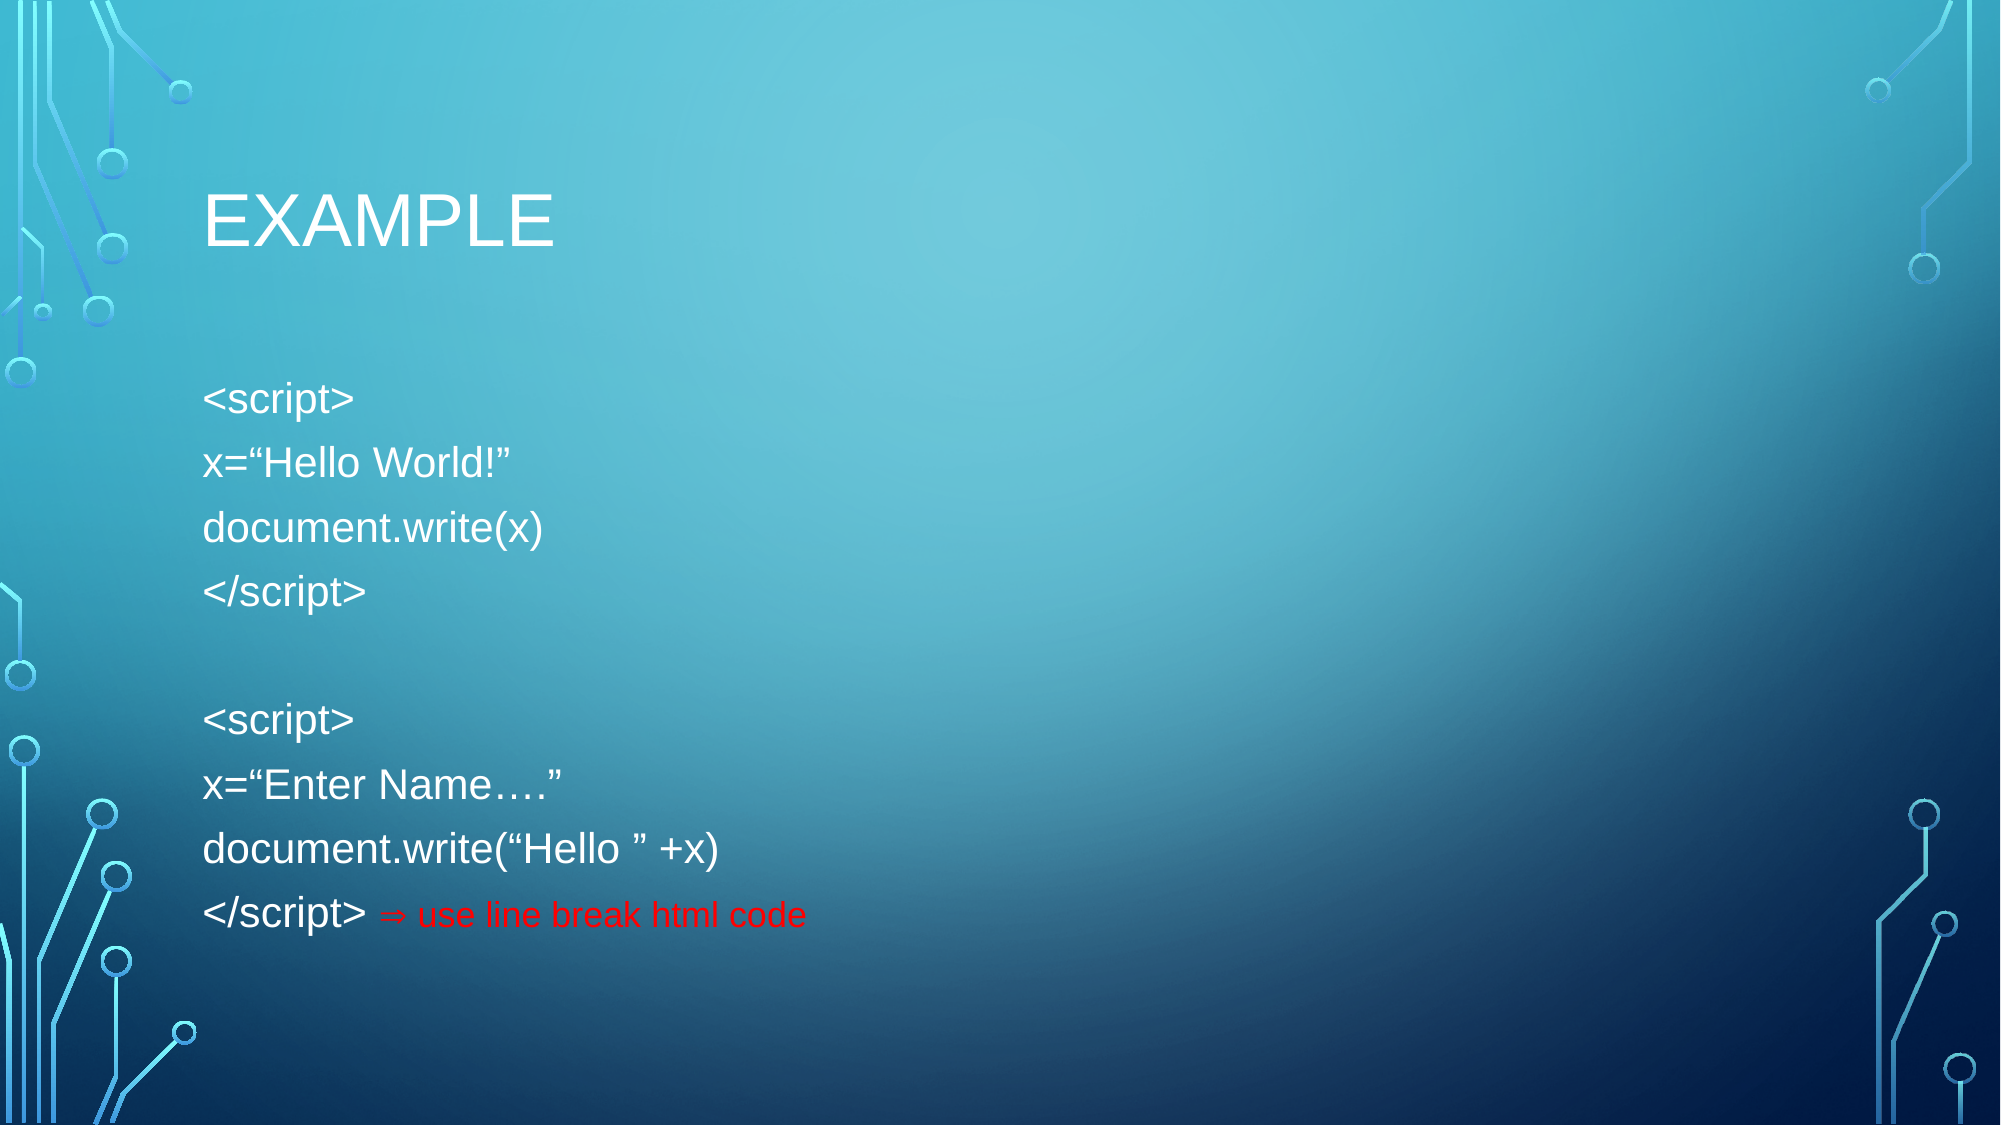

# Example
<script>
x=“Hello World!”
document.write(x)
</script>

<script>
x=“Enter Name….”
document.write(“Hello ” +x)
</script> ⇒ use line break html code